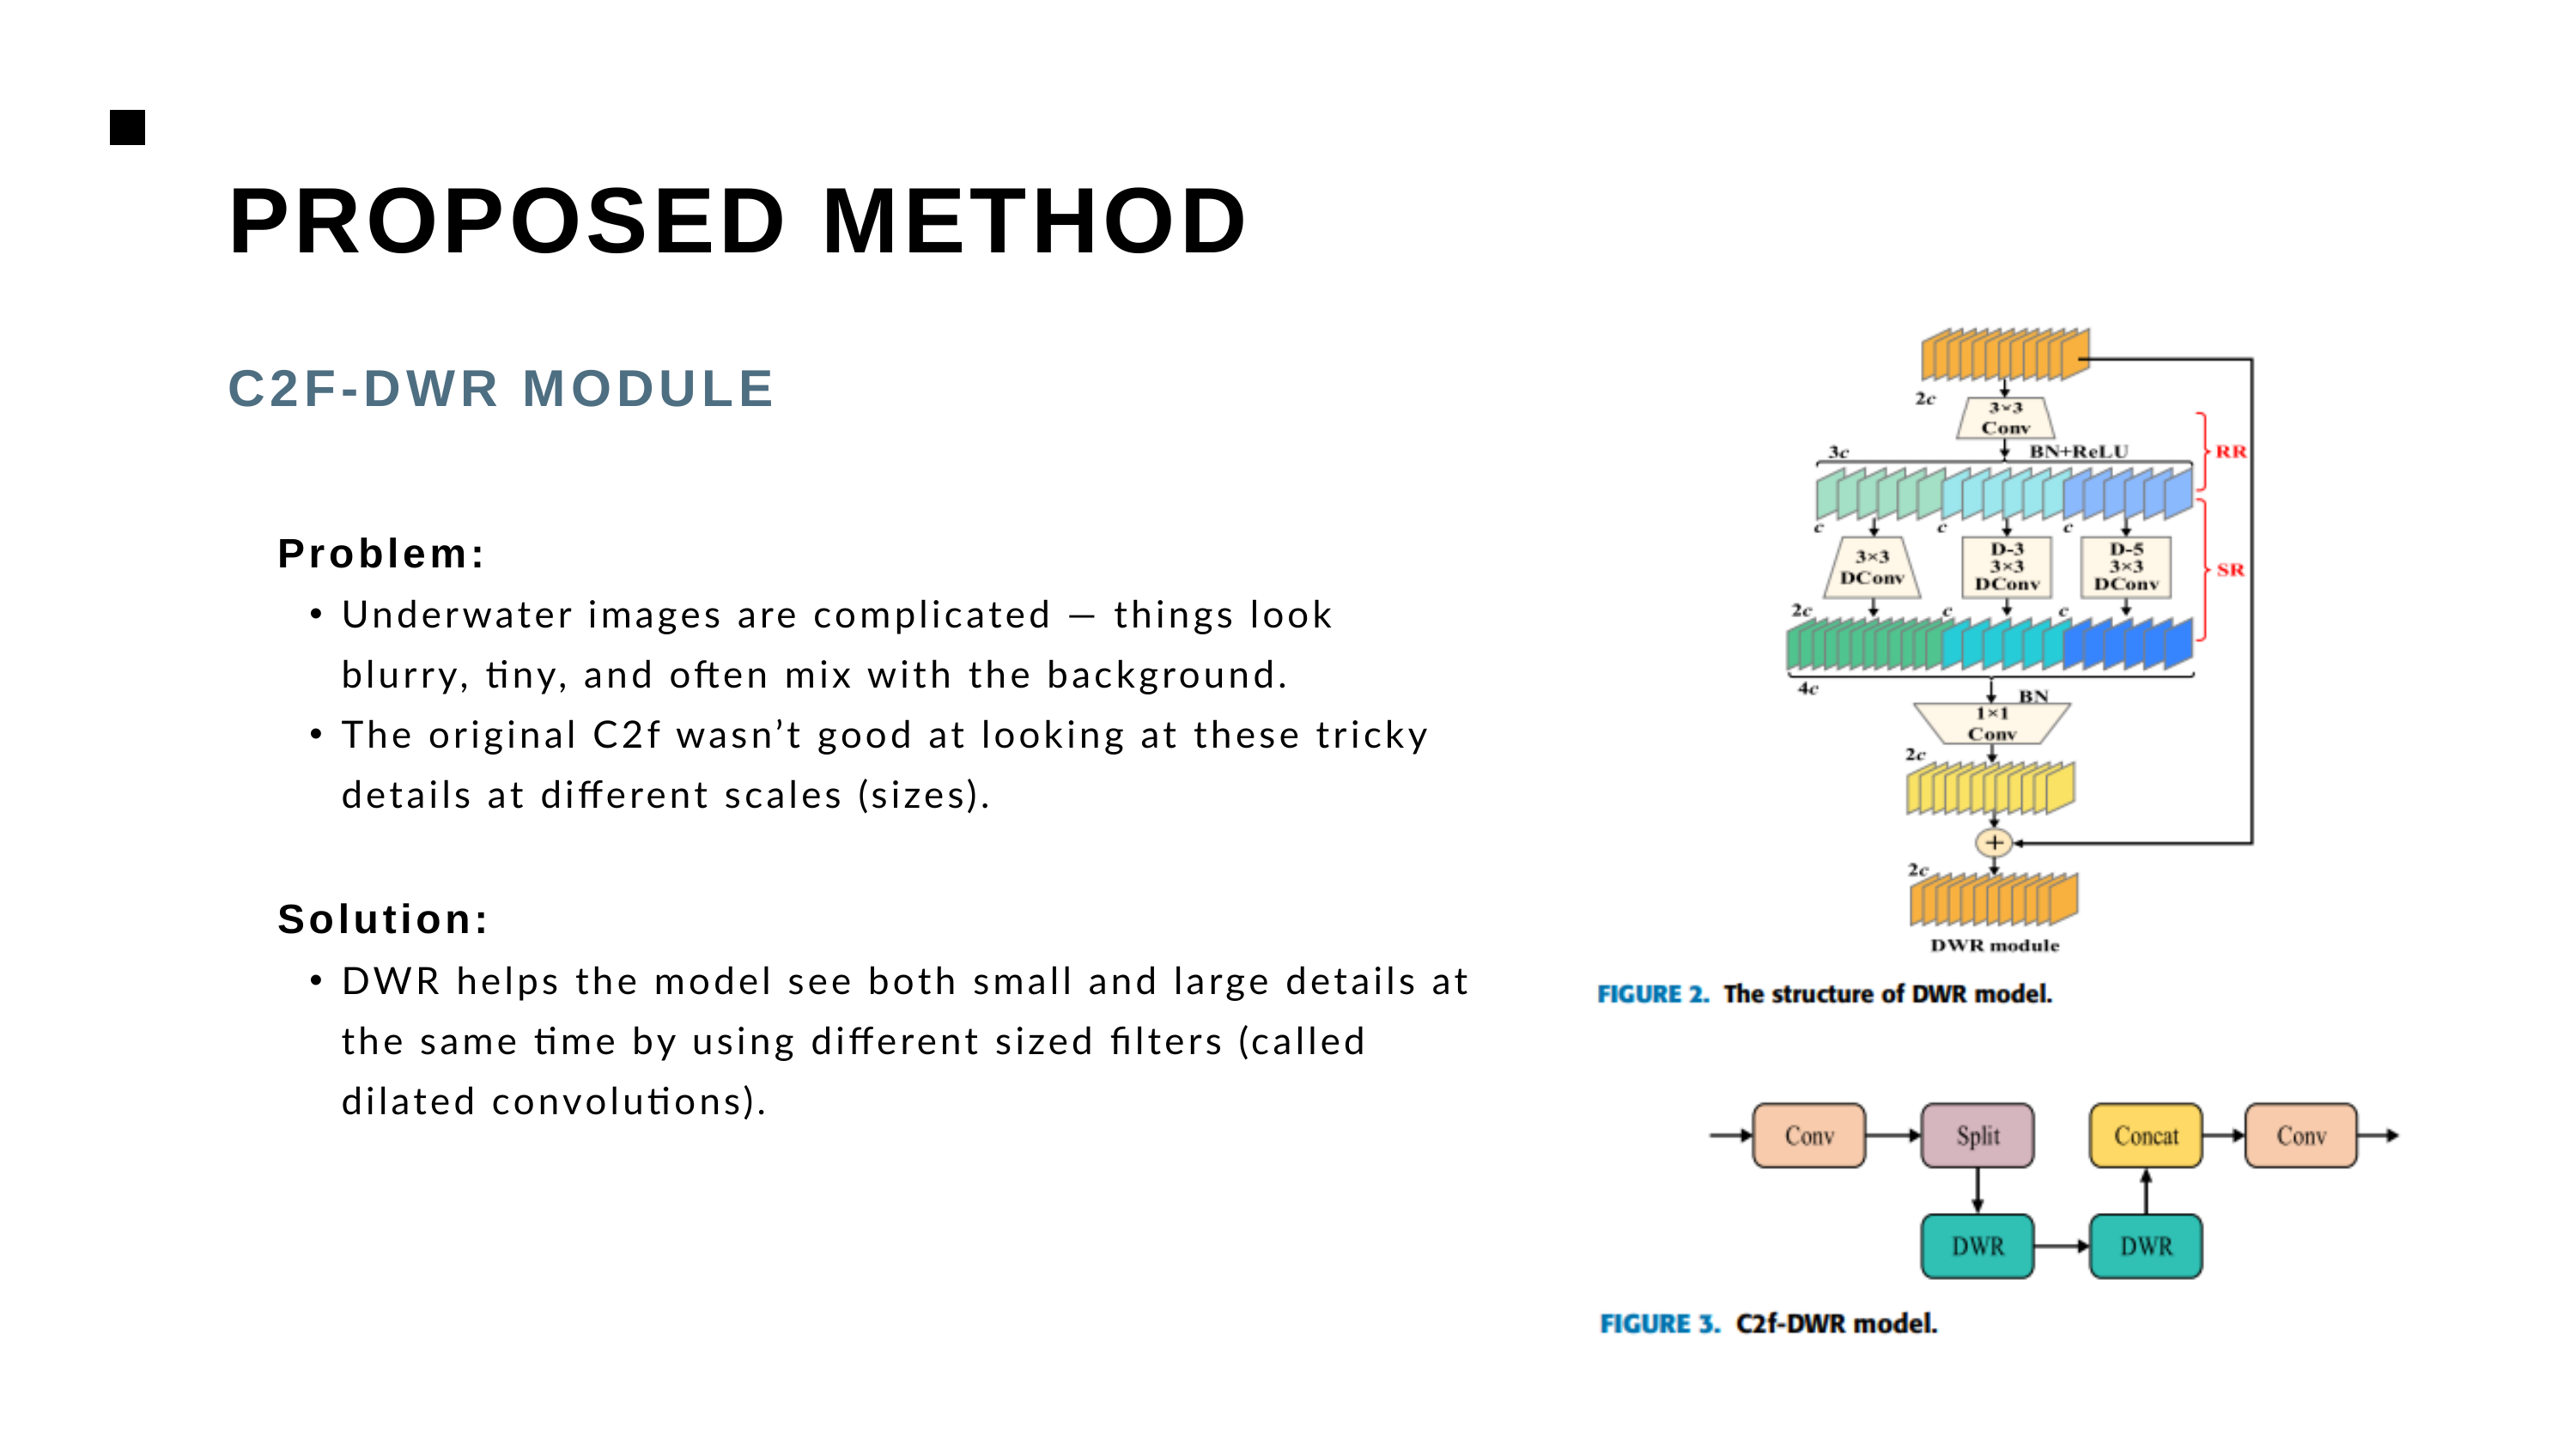

PROPOSED METHOD

C2F-DWR MODULE
Problem:
Underwater images are complicated — things look blurry, tiny, and often mix with the background.
The original C2f wasn’t good at looking at these tricky details at different scales (sizes).

Solution:
DWR helps the model see both small and large details at the same time by using different sized filters (called dilated convolutions).